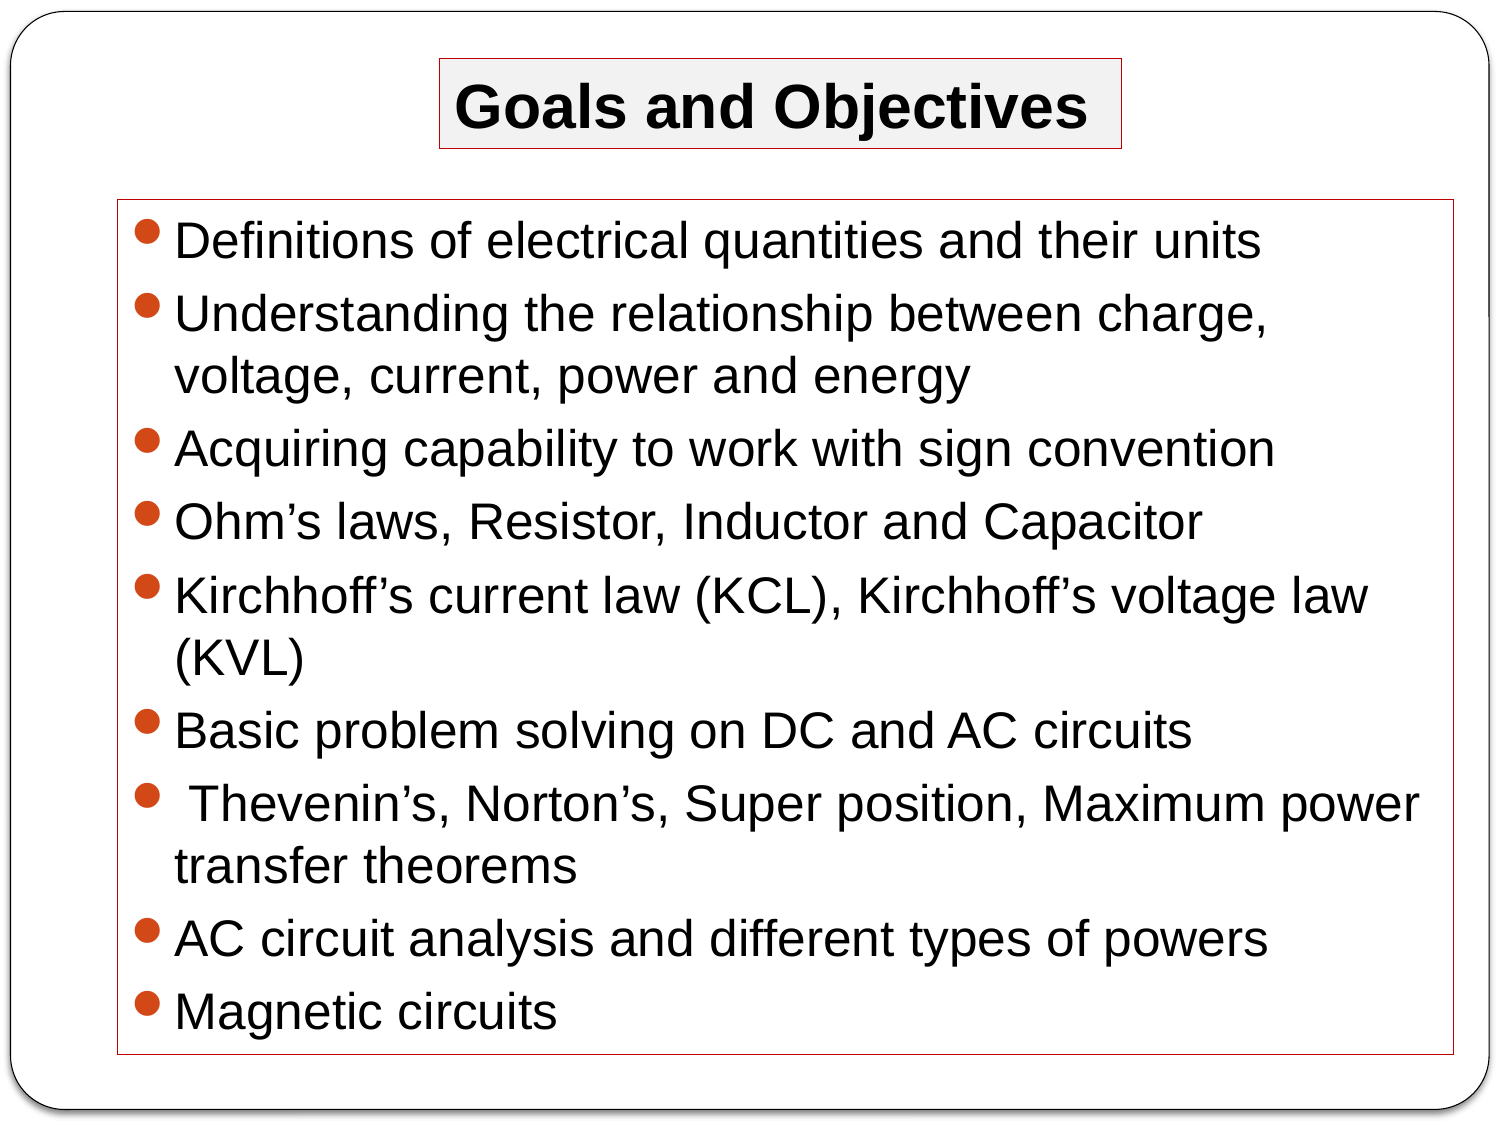

Goals and Objectives
Definitions of electrical quantities and their units
Understanding the relationship between charge, voltage, current, power and energy
Acquiring capability to work with sign convention
Ohm’s laws, Resistor, Inductor and Capacitor
Kirchhoff’s current law (KCL), Kirchhoff’s voltage law (KVL)
Basic problem solving on DC and AC circuits
 Thevenin’s, Norton’s, Super position, Maximum power transfer theorems
AC circuit analysis and different types of powers
Magnetic circuits